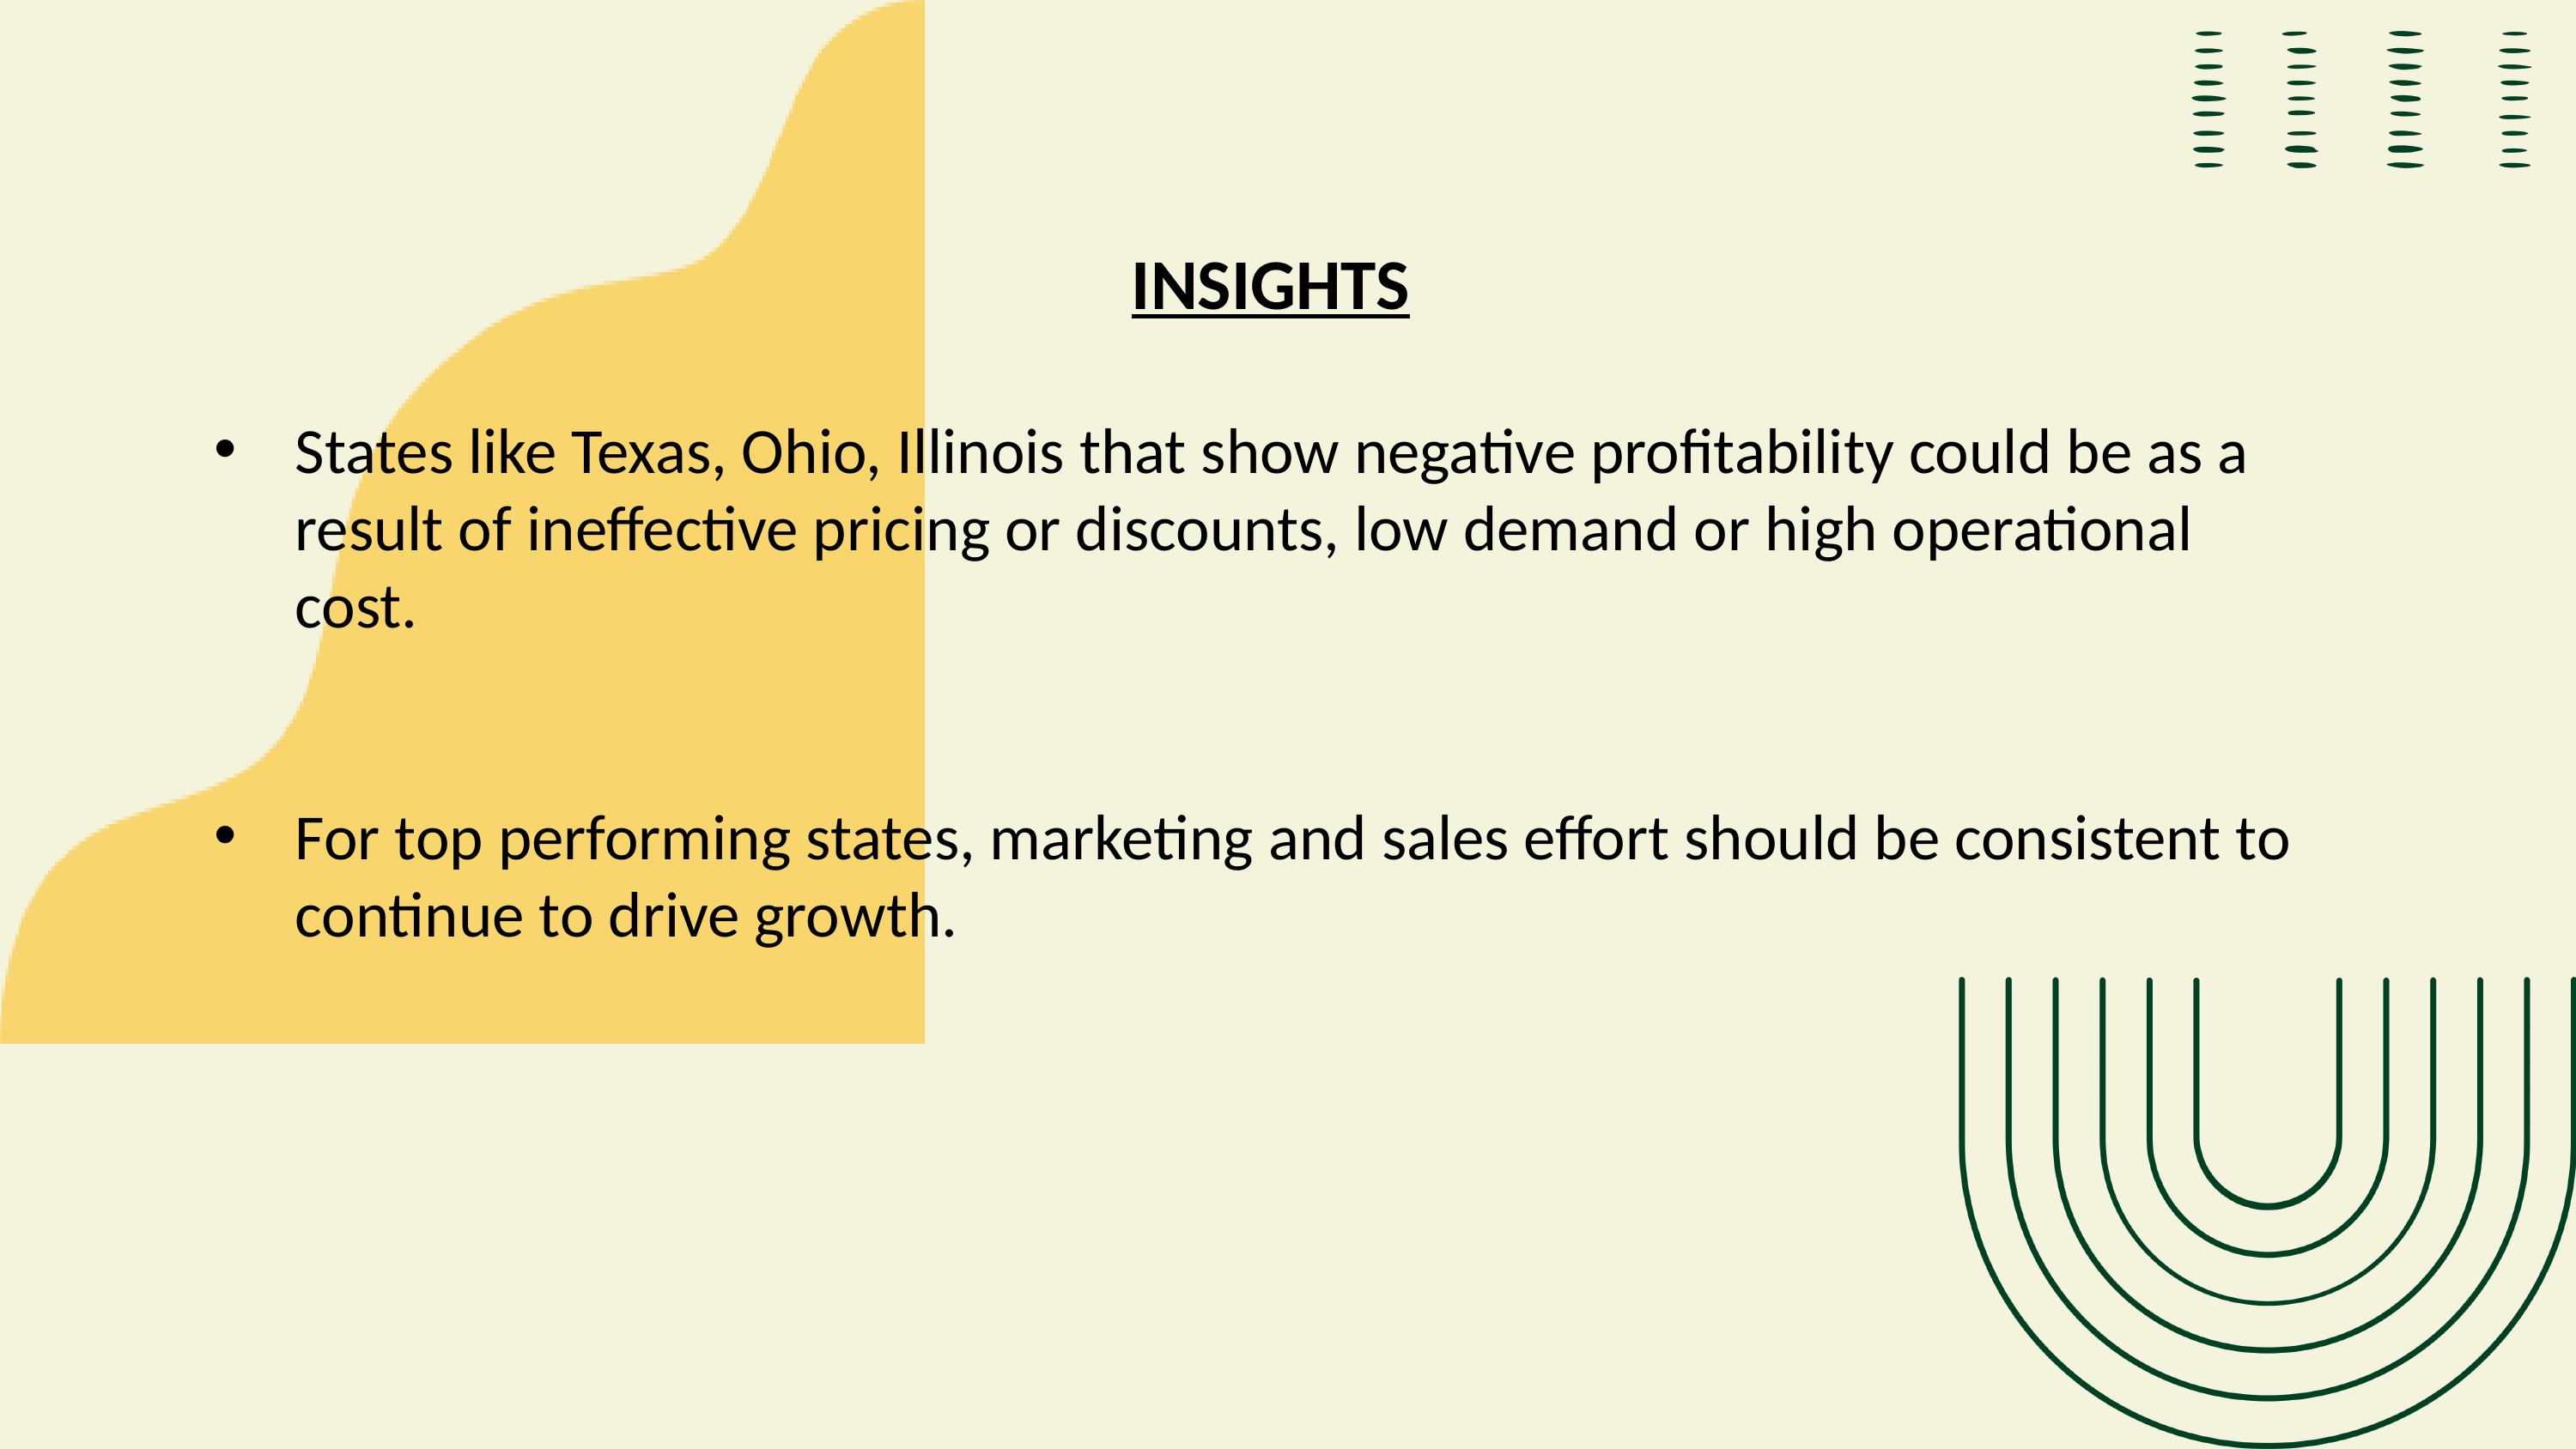

INSIGHTS

States like Texas, Ohio, Illinois that show negative profitability could be as a result of ineffective pricing or discounts, low demand or high operational cost.

For top performing states, marketing and sales effort should be consistent to continue to drive growth.